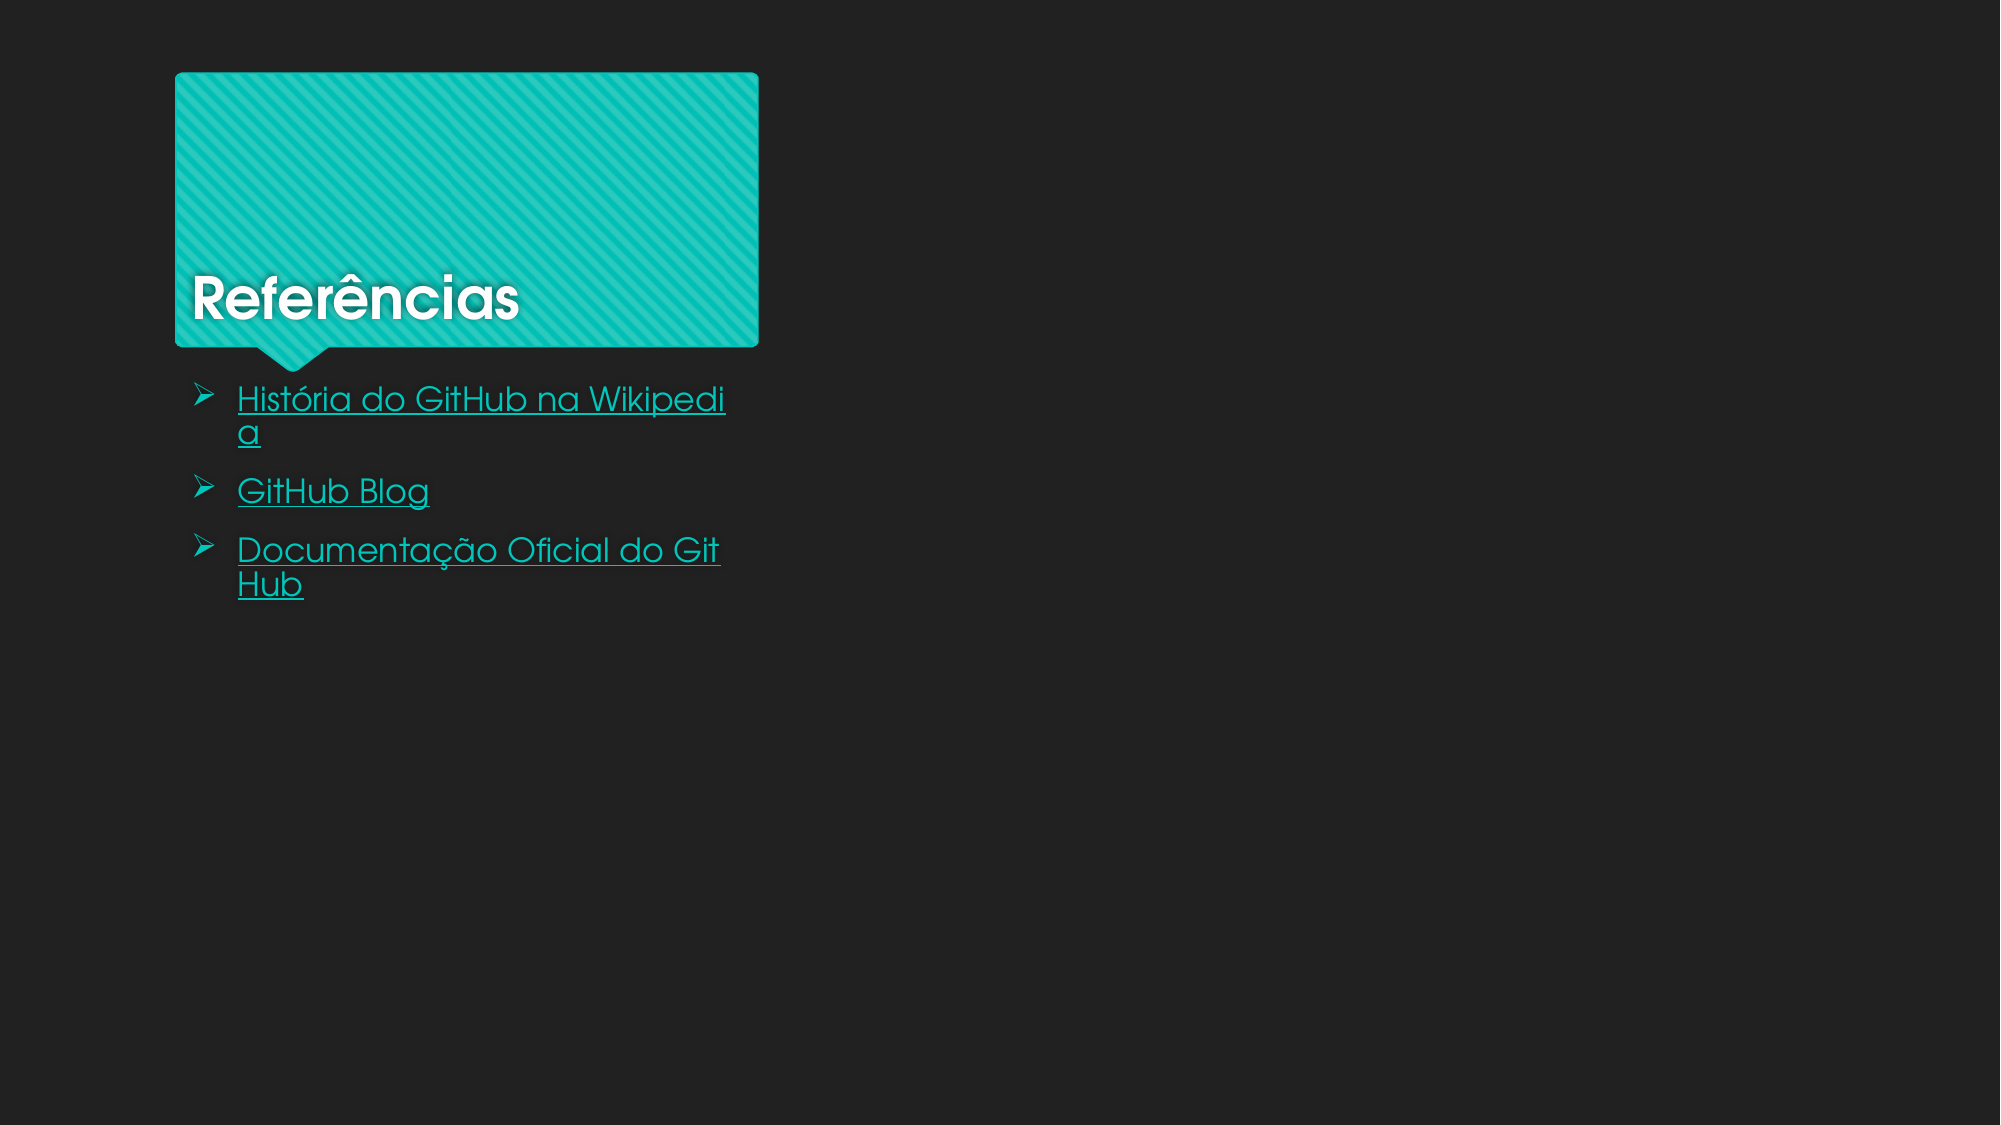

# Referências

História do GitHub na Wikipedia
GitHub Blog
Documentação Oficial do GitHub